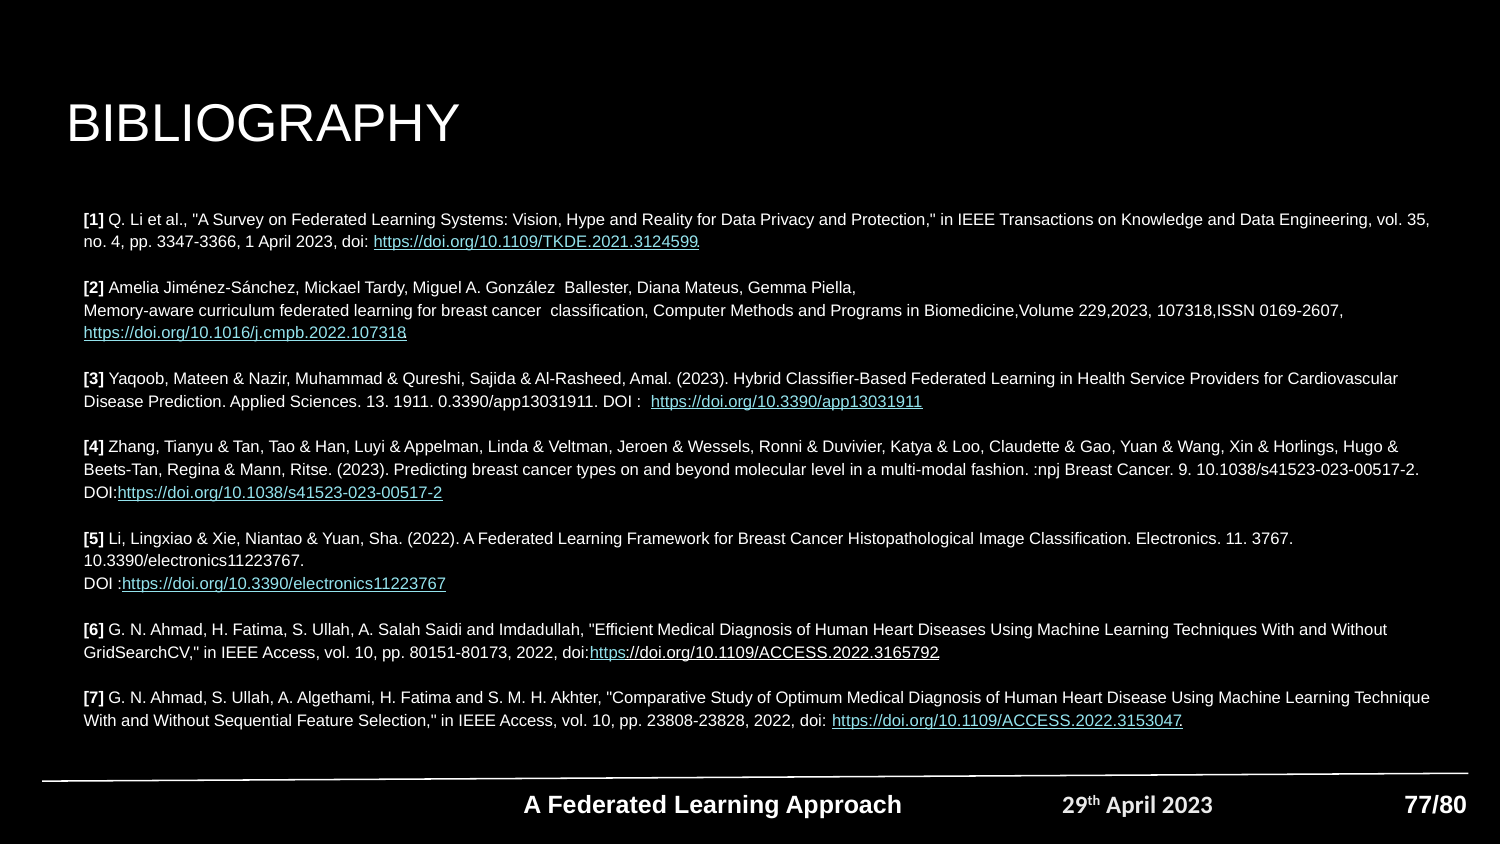

# BIBLIOGRAPHY
[1] Q. Li et al., "A Survey on Federated Learning Systems: Vision, Hype and Reality for Data Privacy and Protection," in IEEE Transactions on Knowledge and Data Engineering, vol. 35, no. 4, pp. 3347-3366, 1 April 2023, doi: https://doi.org/10.1109/TKDE.2021.3124599.
[2] Amelia Jiménez-Sánchez, Mickael Tardy, Miguel A. González  Ballester, Diana Mateus, Gemma Piella,
Memory-aware curriculum federated learning for breast cancer  classification, Computer Methods and Programs in Biomedicine,Volume 229,2023, 107318,ISSN 0169-2607,https://doi.org/10.1016/j.cmpb.2022.107318.
[3] Yaqoob, Mateen & Nazir, Muhammad & Qureshi, Sajida & Al-Rasheed, Amal. (2023). Hybrid Classifier-Based Federated Learning in Health Service Providers for Cardiovascular Disease Prediction. Applied Sciences. 13. 1911. 0.3390/app13031911. DOI :  https://doi.org/10.3390/app13031911
[4] Zhang, Tianyu & Tan, Tao & Han, Luyi & Appelman, Linda & Veltman, Jeroen & Wessels, Ronni & Duvivier, Katya & Loo, Claudette & Gao, Yuan & Wang, Xin & Horlings, Hugo & Beets-Tan, Regina & Mann, Ritse. (2023). Predicting breast cancer types on and beyond molecular level in a multi-modal fashion. :npj Breast Cancer. 9. 10.1038/s41523-023-00517-2. DOI:https://doi.org/10.1038/s41523-023-00517-2
[5] Li, Lingxiao & Xie, Niantao & Yuan, Sha. (2022). A Federated Learning Framework for Breast Cancer Histopathological Image Classification. Electronics. 11. 3767. 10.3390/electronics11223767.
DOI :https://doi.org/10.3390/electronics11223767

[6] G. N. Ahmad, H. Fatima, S. Ullah, A. Salah Saidi and Imdadullah, "Efficient Medical Diagnosis of Human Heart Diseases Using Machine Learning Techniques With and Without GridSearchCV," in IEEE Access, vol. 10, pp. 80151-80173, 2022, doi:https://doi.org/10.1109/ACCESS.2022.3165792.
[7] G. N. Ahmad, S. Ullah, A. Algethami, H. Fatima and S. M. H. Akhter, "Comparative Study of Optimum Medical Diagnosis of Human Heart Disease Using Machine Learning Technique With and Without Sequential Feature Selection," in IEEE Access, vol. 10, pp. 23808-23828, 2022, doi: https://doi.org/10.1109/ACCESS.2022.3153047.
A Federated Learning Approach
29th April 2023

77/80